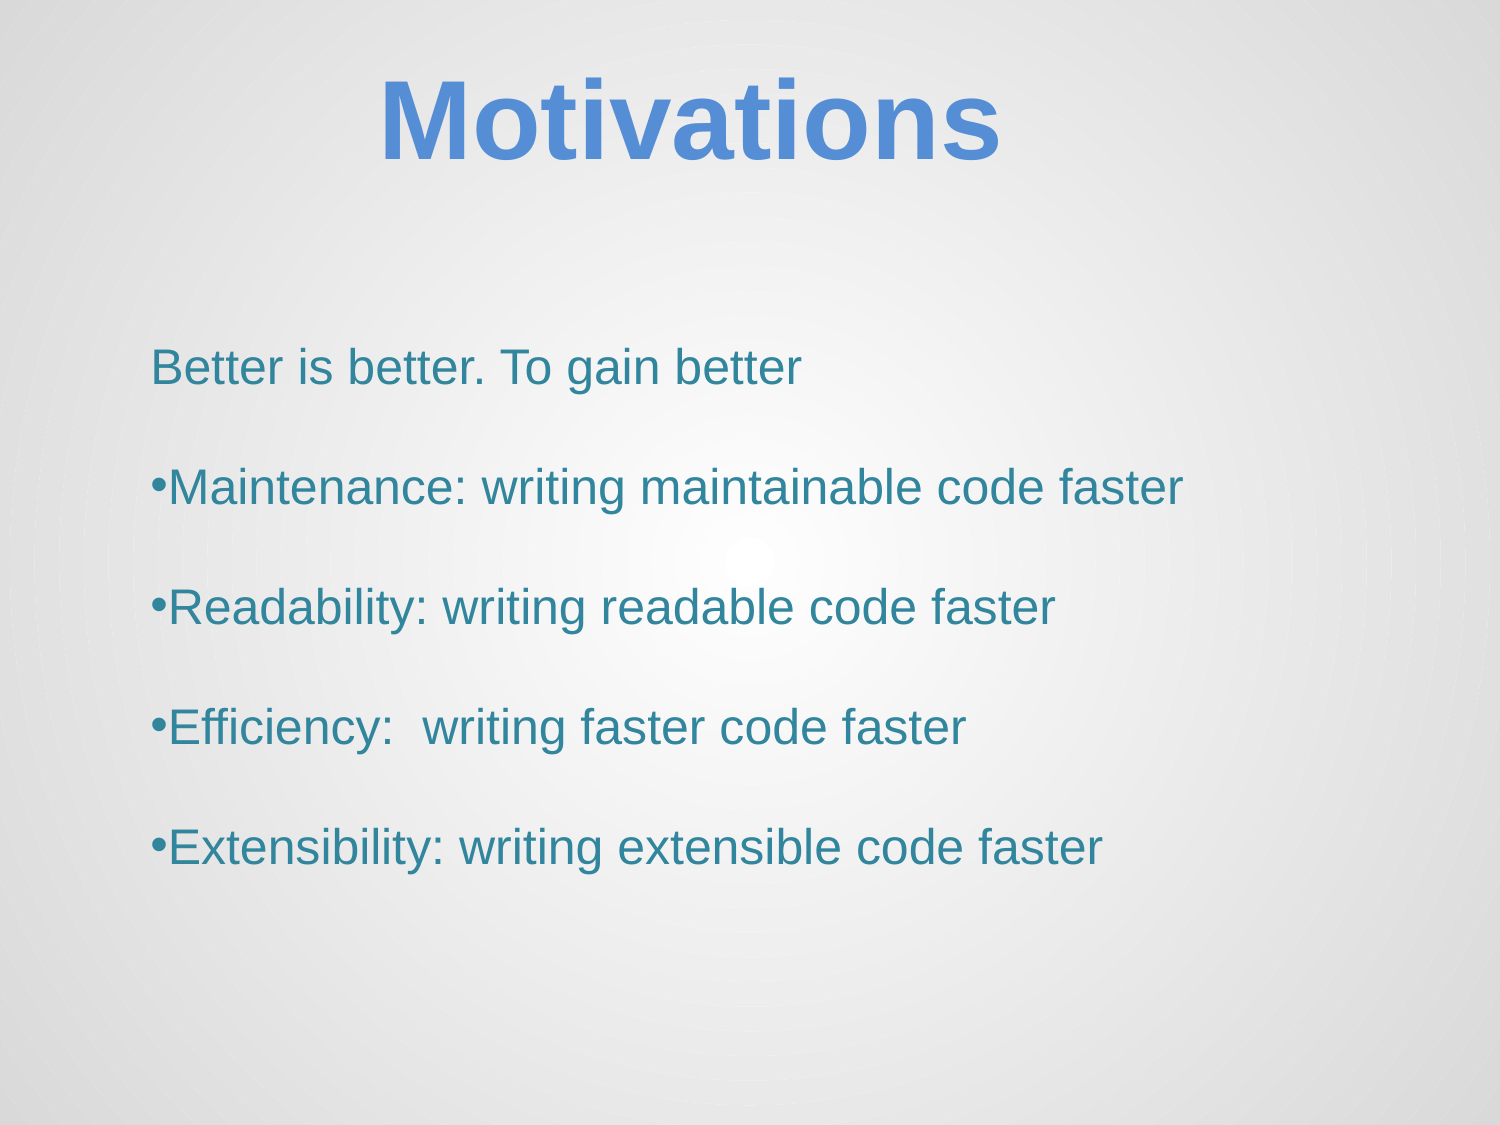

Motivations
Better is better. To gain better
Maintenance: writing maintainable code faster
Readability: writing readable code faster
Efficiency:  writing faster code faster
Extensibility: writing extensible code faster